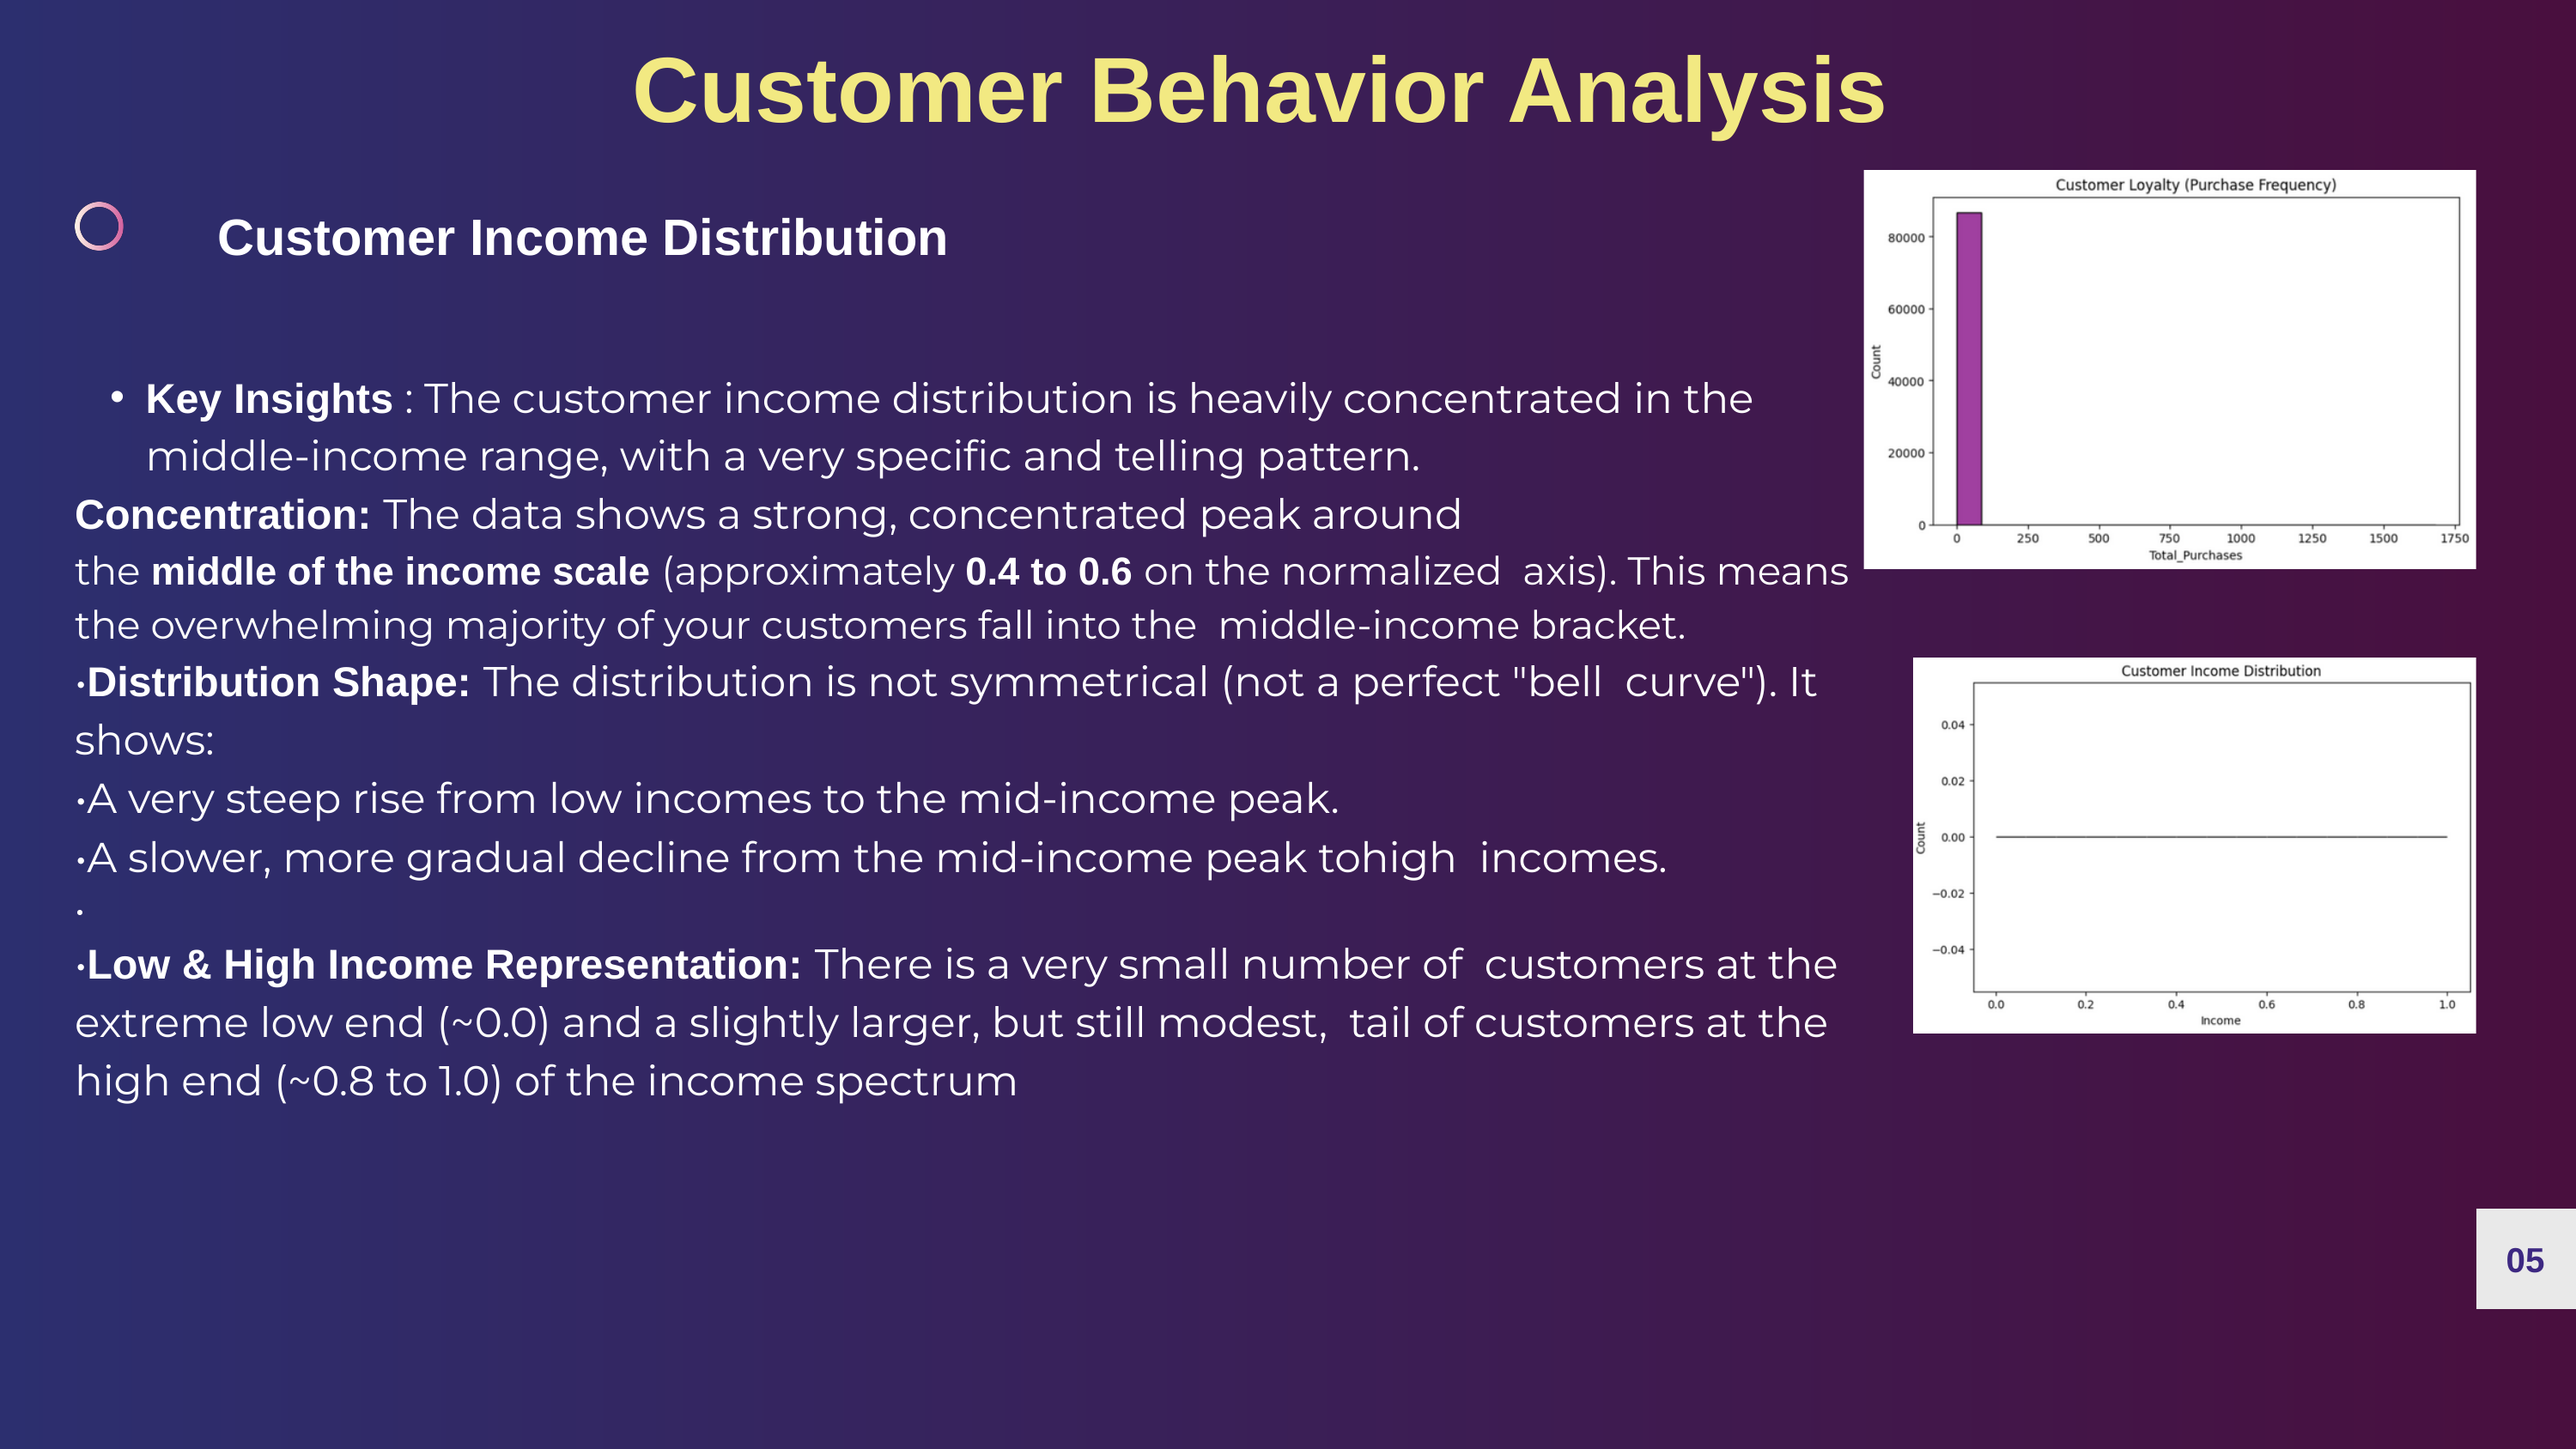

Customer Behavior Analysis

Customer Income Distribution

Key Insights : The customer income distribution is heavily concentrated in the  middle-income range, with a very specific and telling pattern.
Concentration: The data shows a strong, concentrated peak around
the middle of the income scale (approximately 0.4 to 0.6 on the normalized  axis). This means the overwhelming majority of your customers fall into the  middle-income bracket.
•Distribution Shape: The distribution is not symmetrical (not a perfect "bell  curve"). It shows:
•A very steep rise from low incomes to the mid-income peak.
•A slower, more gradual decline from the mid-income peak tohigh  incomes.
•
•Low & High Income Representation: There is a very small number of  customers at the extreme low end (~0.0) and a slightly larger, but still modest,  tail of customers at the high end (~0.8 to 1.0) of the income spectrum

05